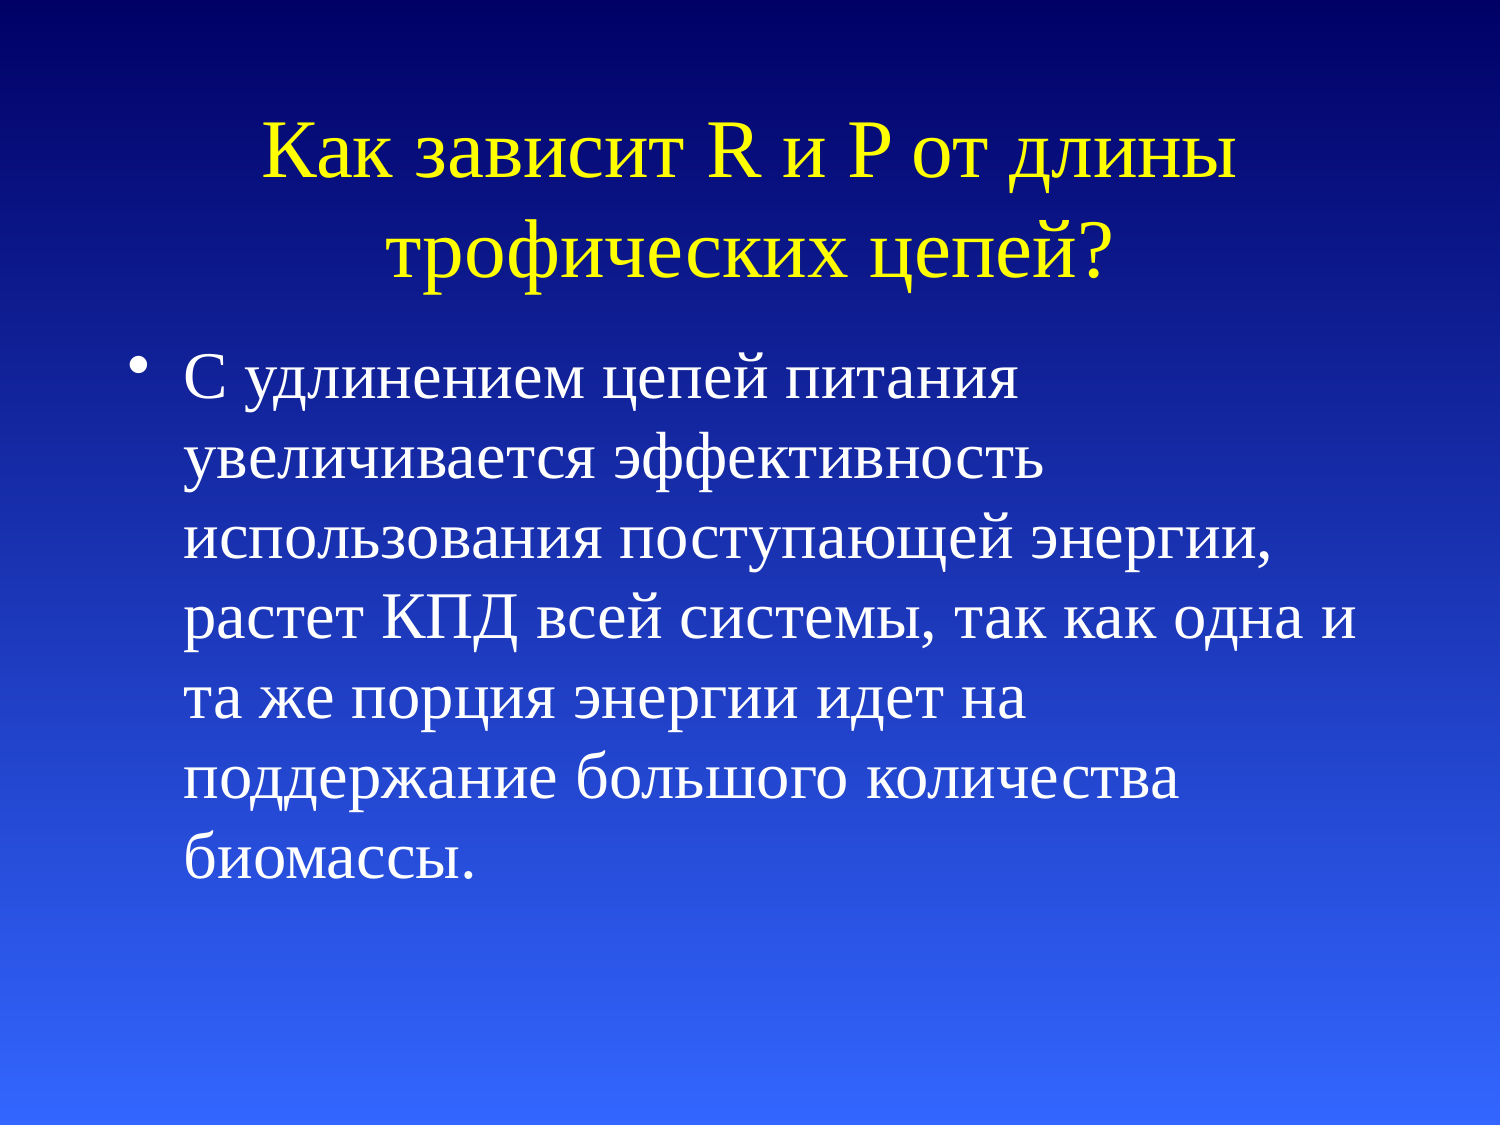

# Как зависит R и P от длины трофических цепей?
С удлинением цепей питания увеличивается эффективность использования поступающей энергии, растет КПД всей системы, так как одна и та же порция энергии идет на поддержание большого количества биомассы.